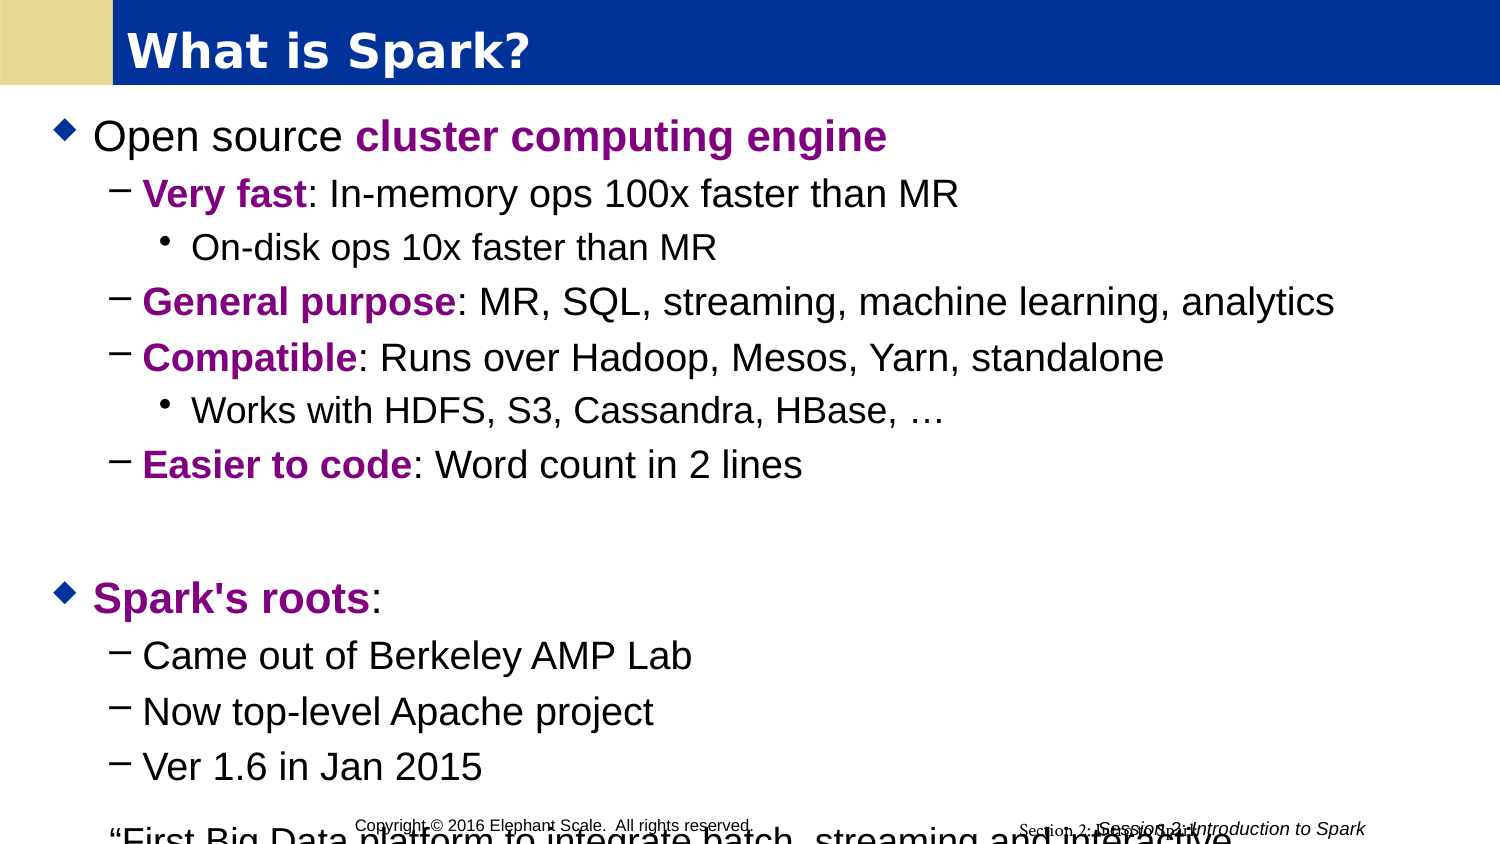

# What is Spark?
Open source cluster computing engine
Very fast: In-memory ops 100x faster than MR
On-disk ops 10x faster than MR
General purpose: MR, SQL, streaming, machine learning, analytics
Compatible: Runs over Hadoop, Mesos, Yarn, standalone
Works with HDFS, S3, Cassandra, HBase, …
Easier to code: Word count in 2 lines

Spark's roots:
Came out of Berkeley AMP Lab
Now top-level Apache project
Ver 1.6 in Jan 2015

“First Big Data platform to integrate batch, streaming and interactive computations in a unified framework” – stratio.com

Copyright © 2016 Elephant Scale.  All rights reserved.
Session 2: Introduction to Spark